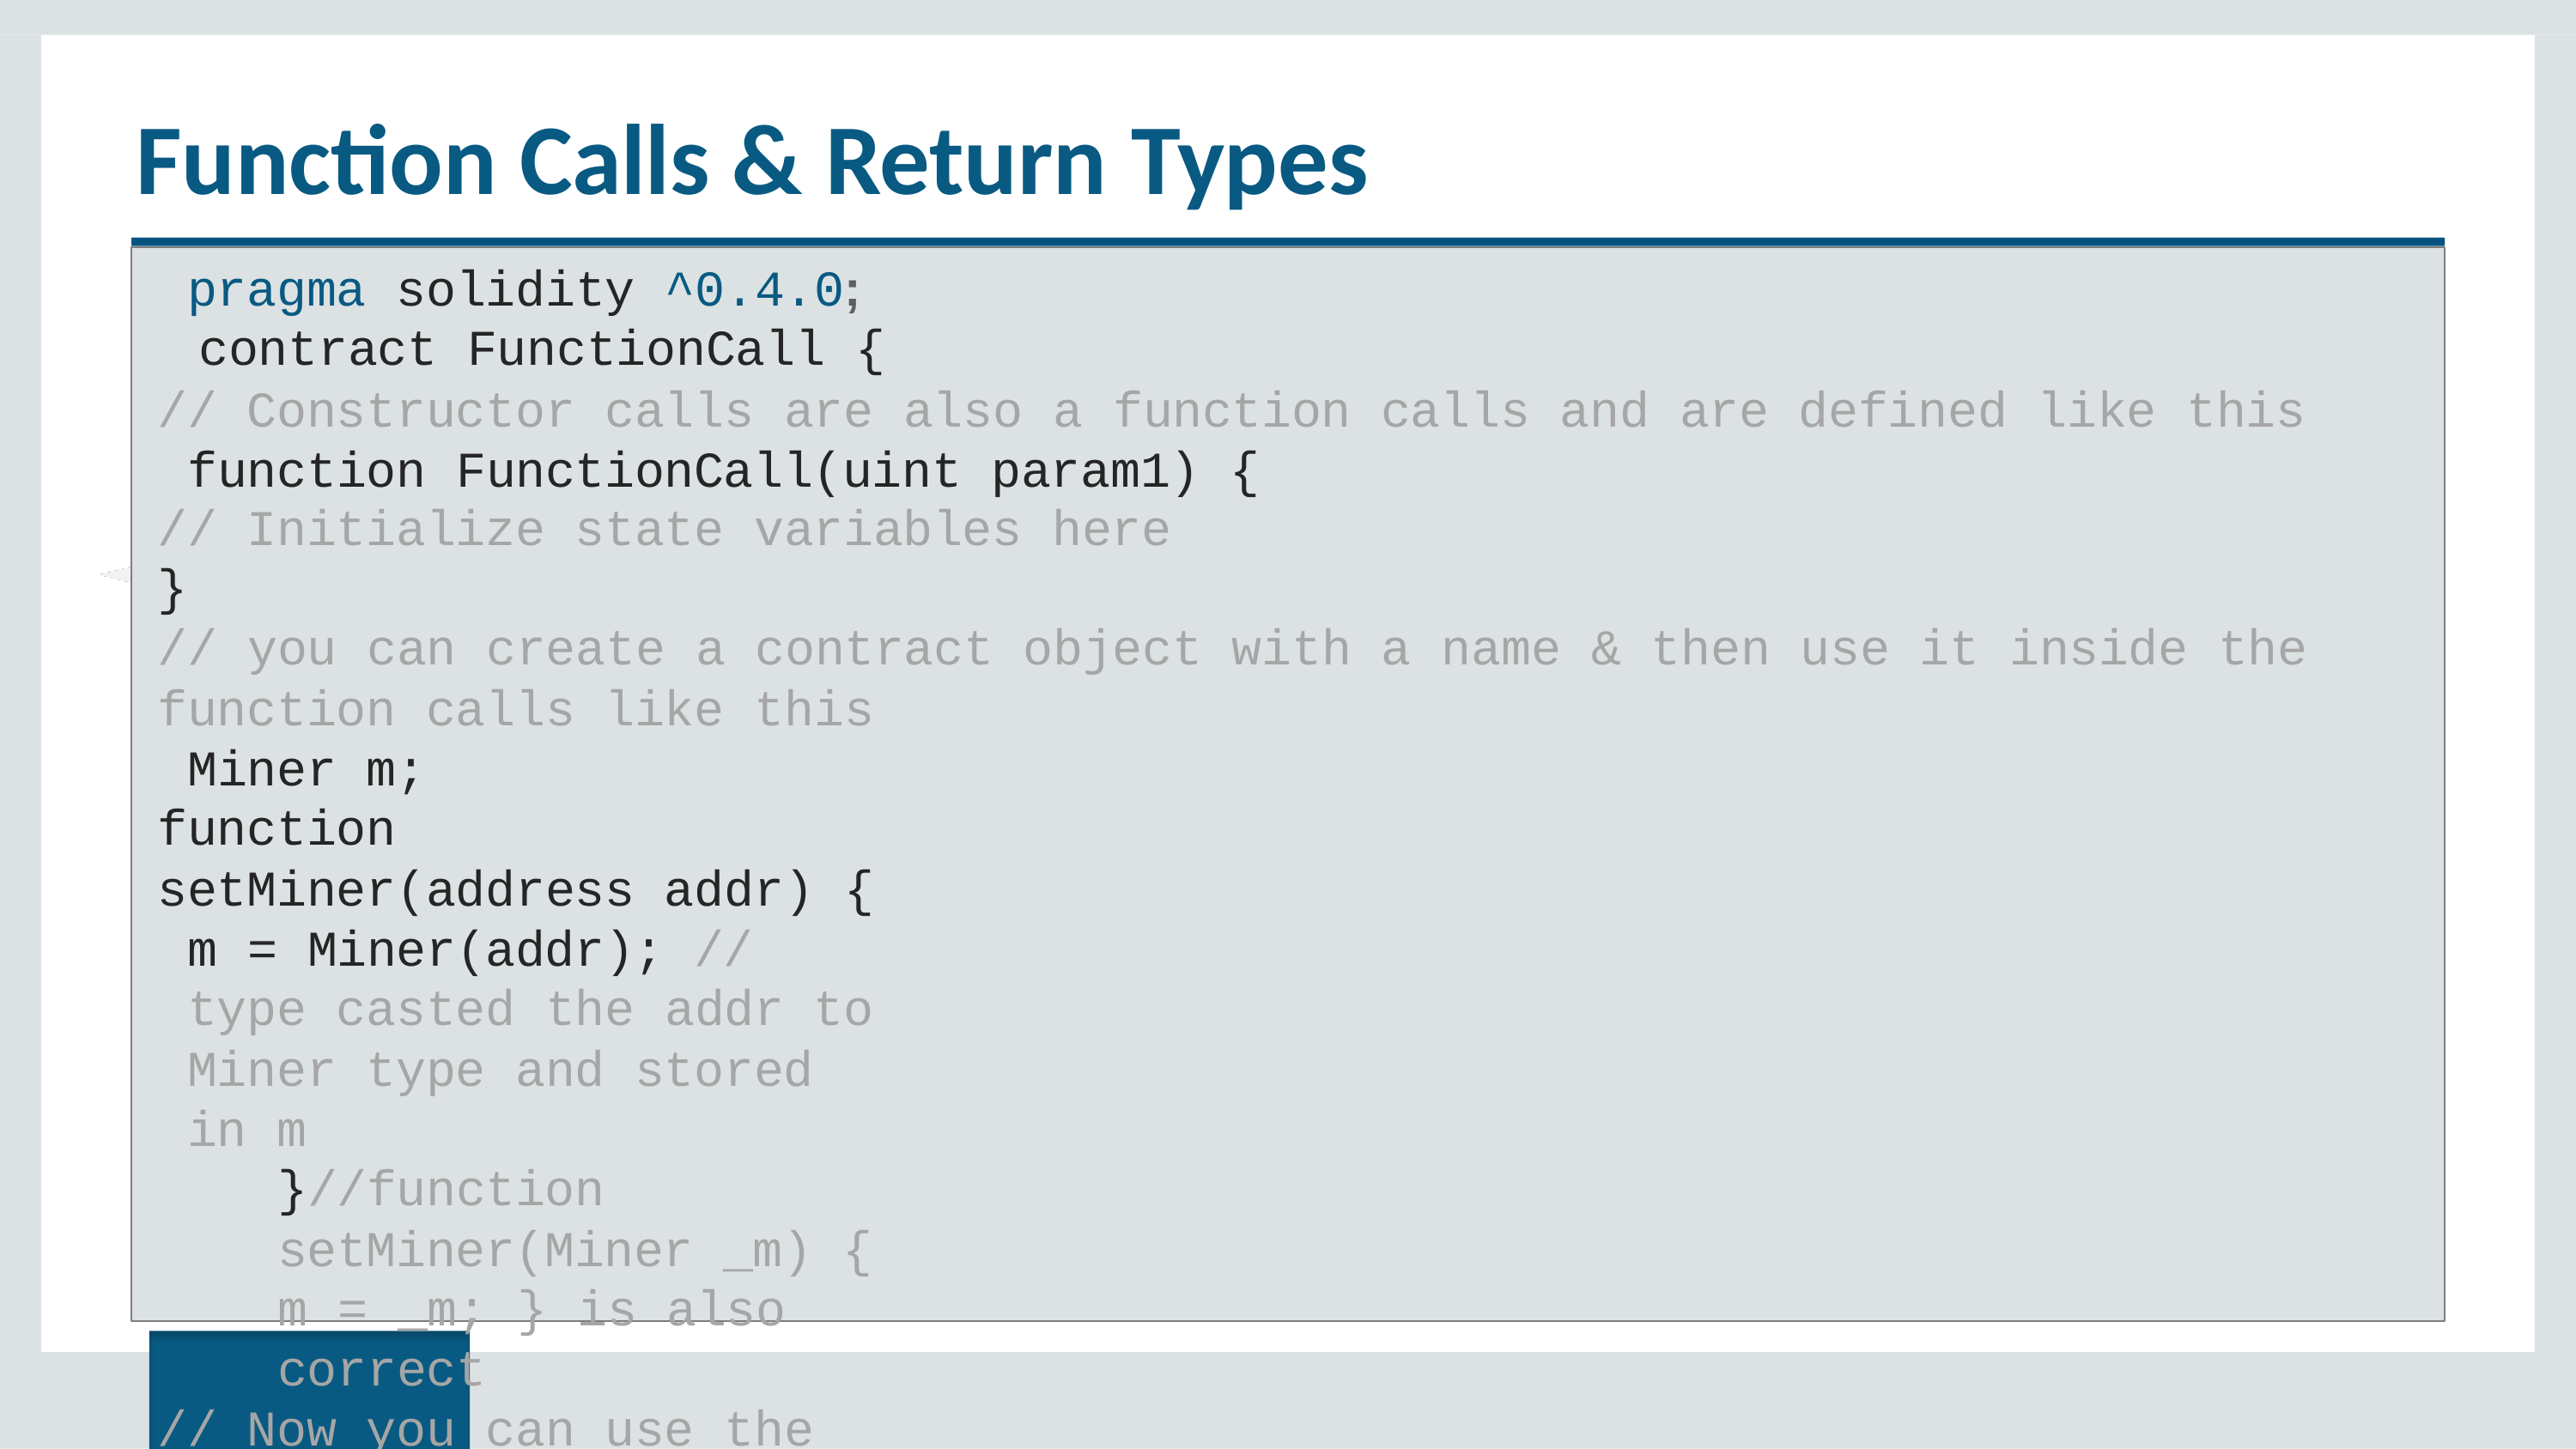

# Function Calls & Return Types

pragma solidity ^0.4.0;
contract FunctionCall {
// Constructor calls are also a function calls and are defined like this  function FunctionCall(uint param1) {
// Initialize state variables here
}
// you can create a contract object with a name & then use it inside the
function calls like this  Miner m;
function setMiner(address addr) {
m = Miner(addr); // type casted the addr to Miner type and stored in m
}//function setMiner(Miner _m) { m = _m; } is also correct
// Now you can use the Miner's function which is info to sent
// some ether with optionally specifying the gas like this  function callMinerInfo() {
m.info.value(10).gas(800)();
}